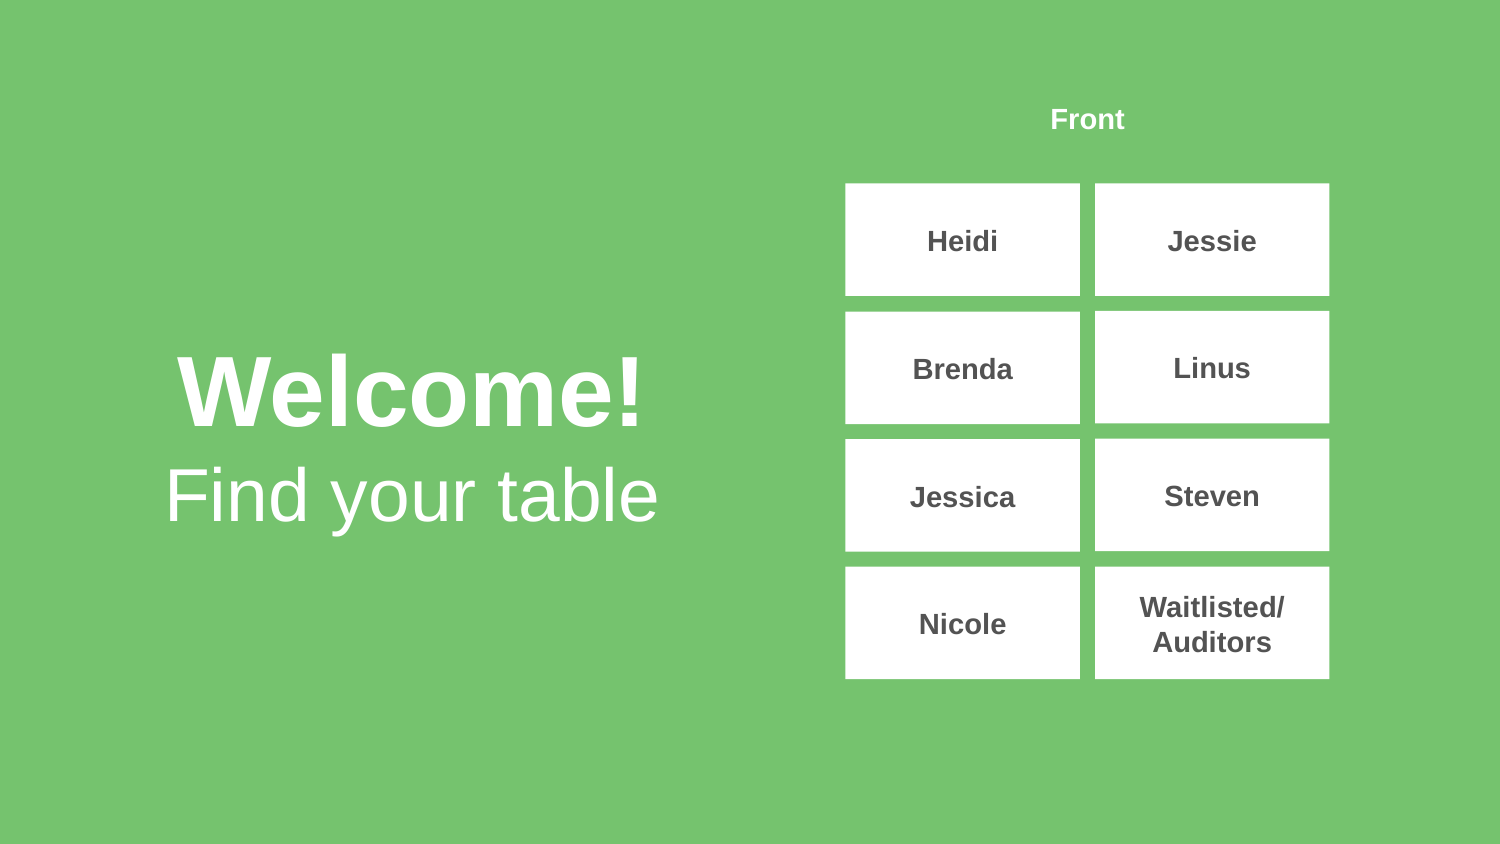

Front
Heidi
Jessie
Linus
Brenda
Steven
Jessica
Waitlisted/
Auditors
Nicole